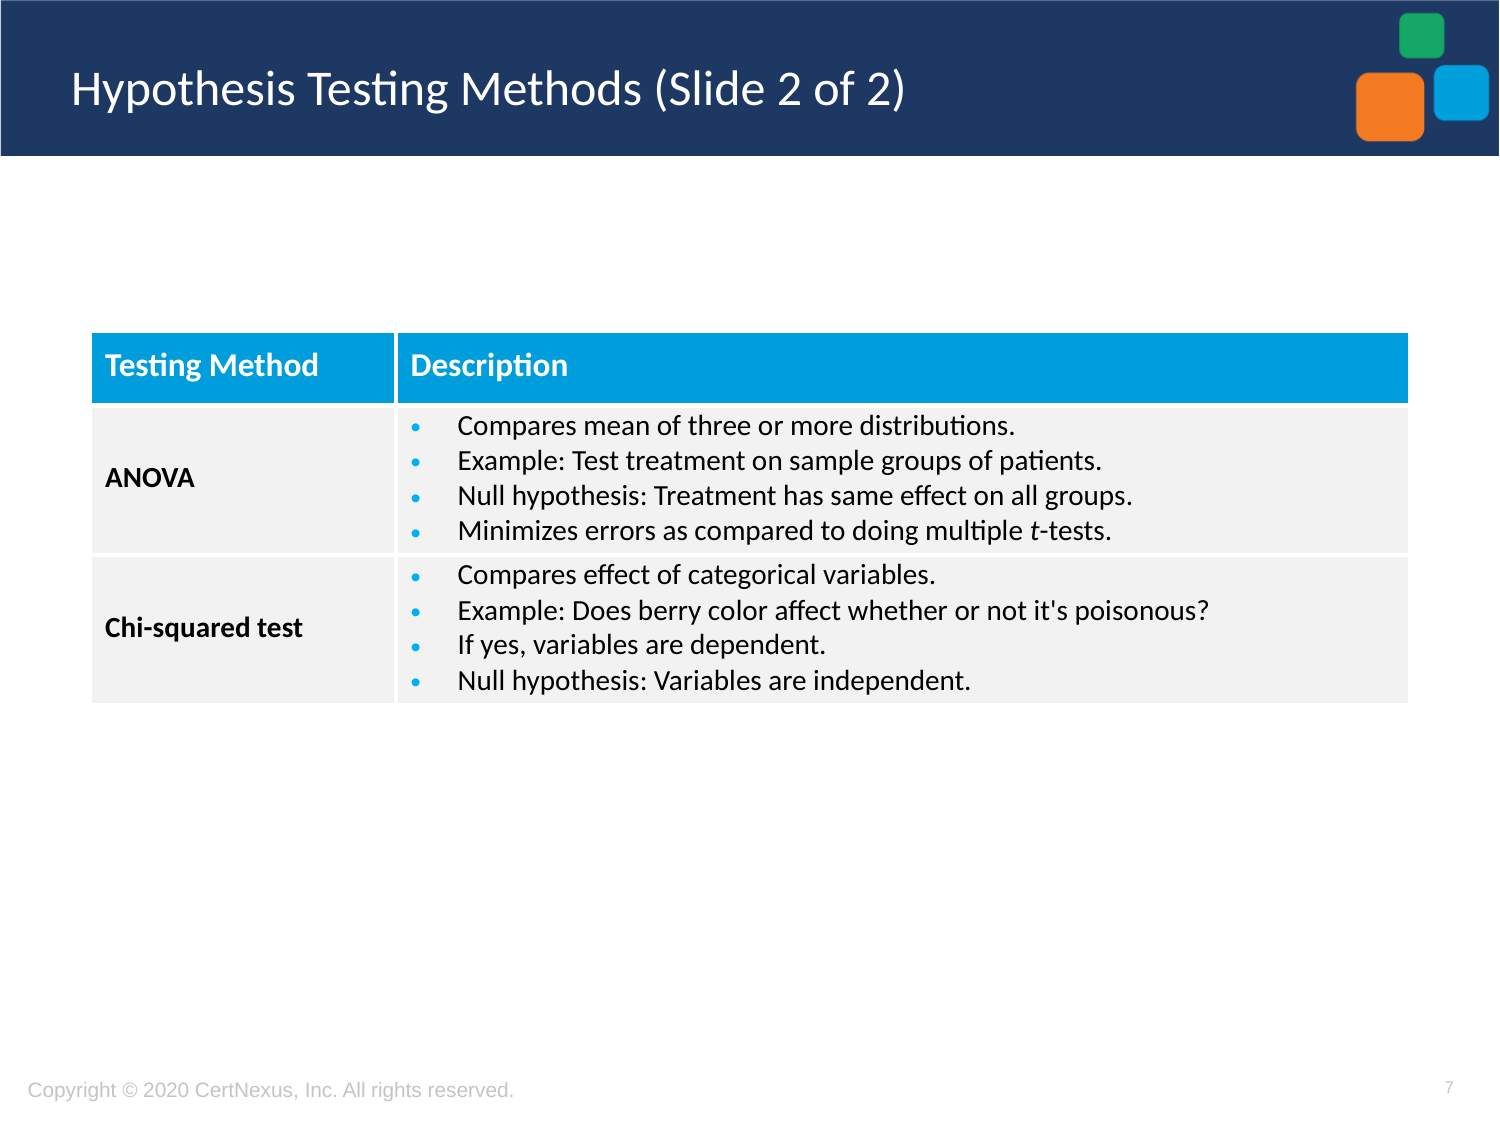

# Hypothesis Testing Methods (Slide 2 of 2)
| Testing Method | Description |
| --- | --- |
| ANOVA | Compares mean of three or more distributions. Example: Test treatment on sample groups of patients. Null hypothesis: Treatment has same effect on all groups. Minimizes errors as compared to doing multiple t-tests. |
| Chi-squared test | Compares effect of categorical variables. Example: Does berry color affect whether or not it's poisonous? If yes, variables are dependent. Null hypothesis: Variables are independent. |
7